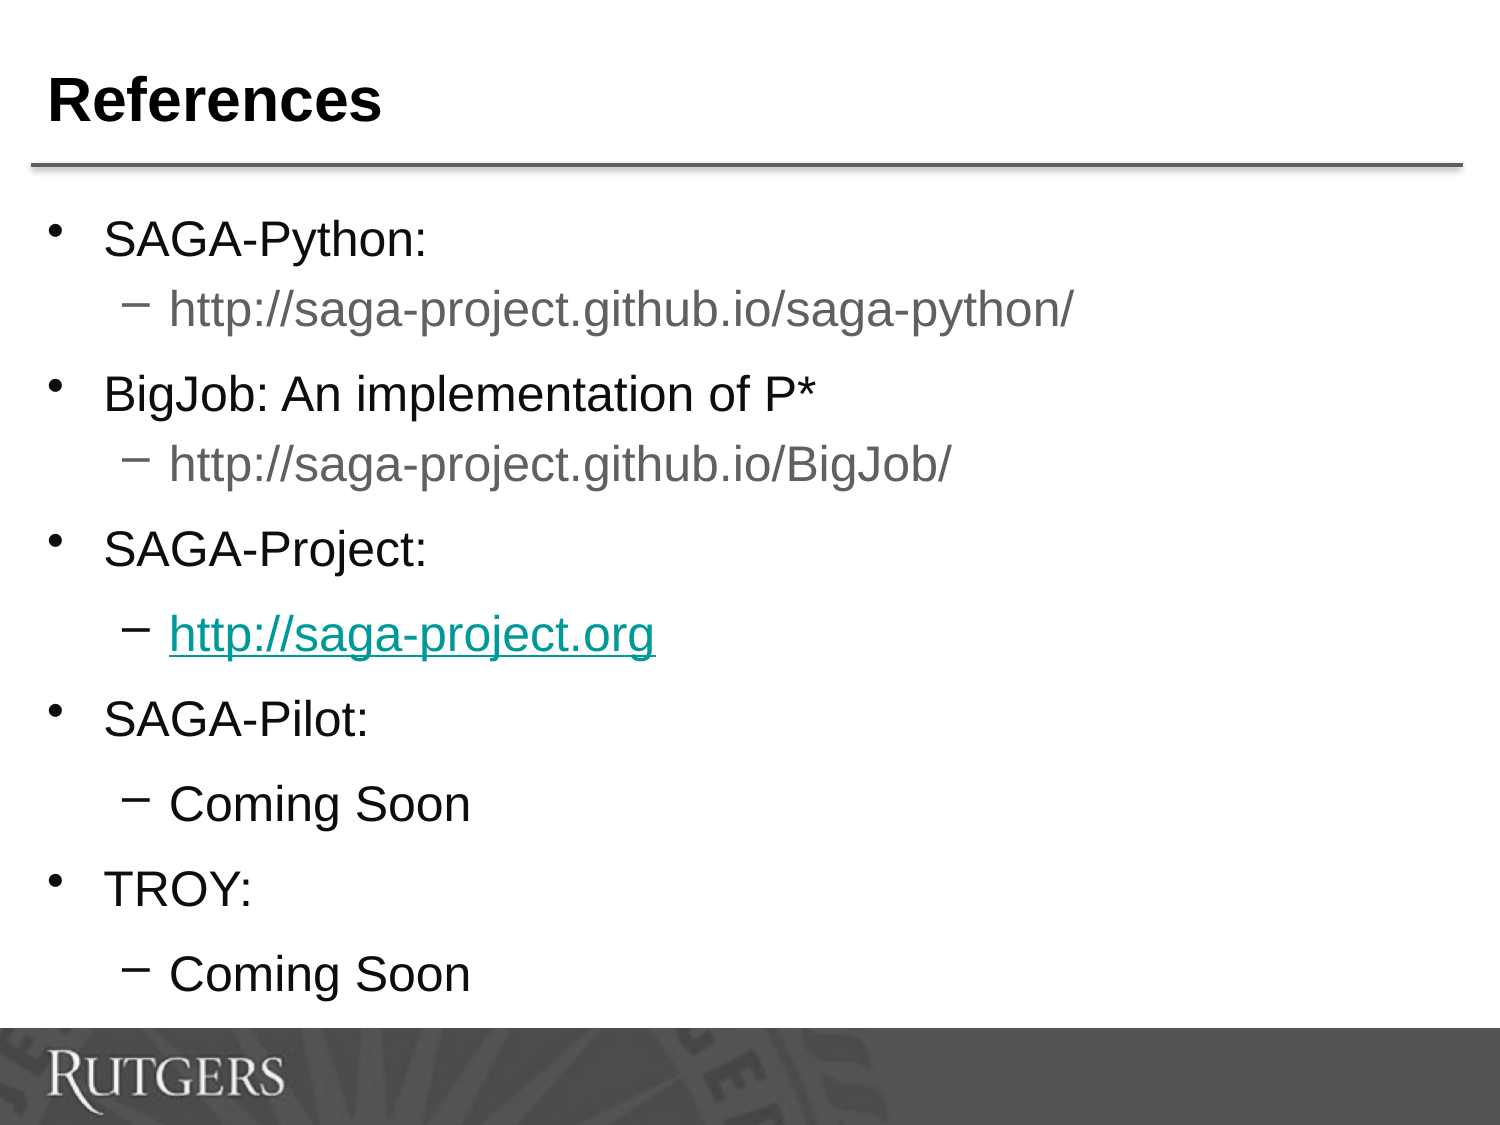

# References
SAGA-Python:
http://saga-project.github.io/saga-python/
BigJob: An implementation of P*
http://saga-project.github.io/BigJob/
SAGA-Project:
http://saga-project.org
SAGA-Pilot:
Coming Soon
TROY:
Coming Soon